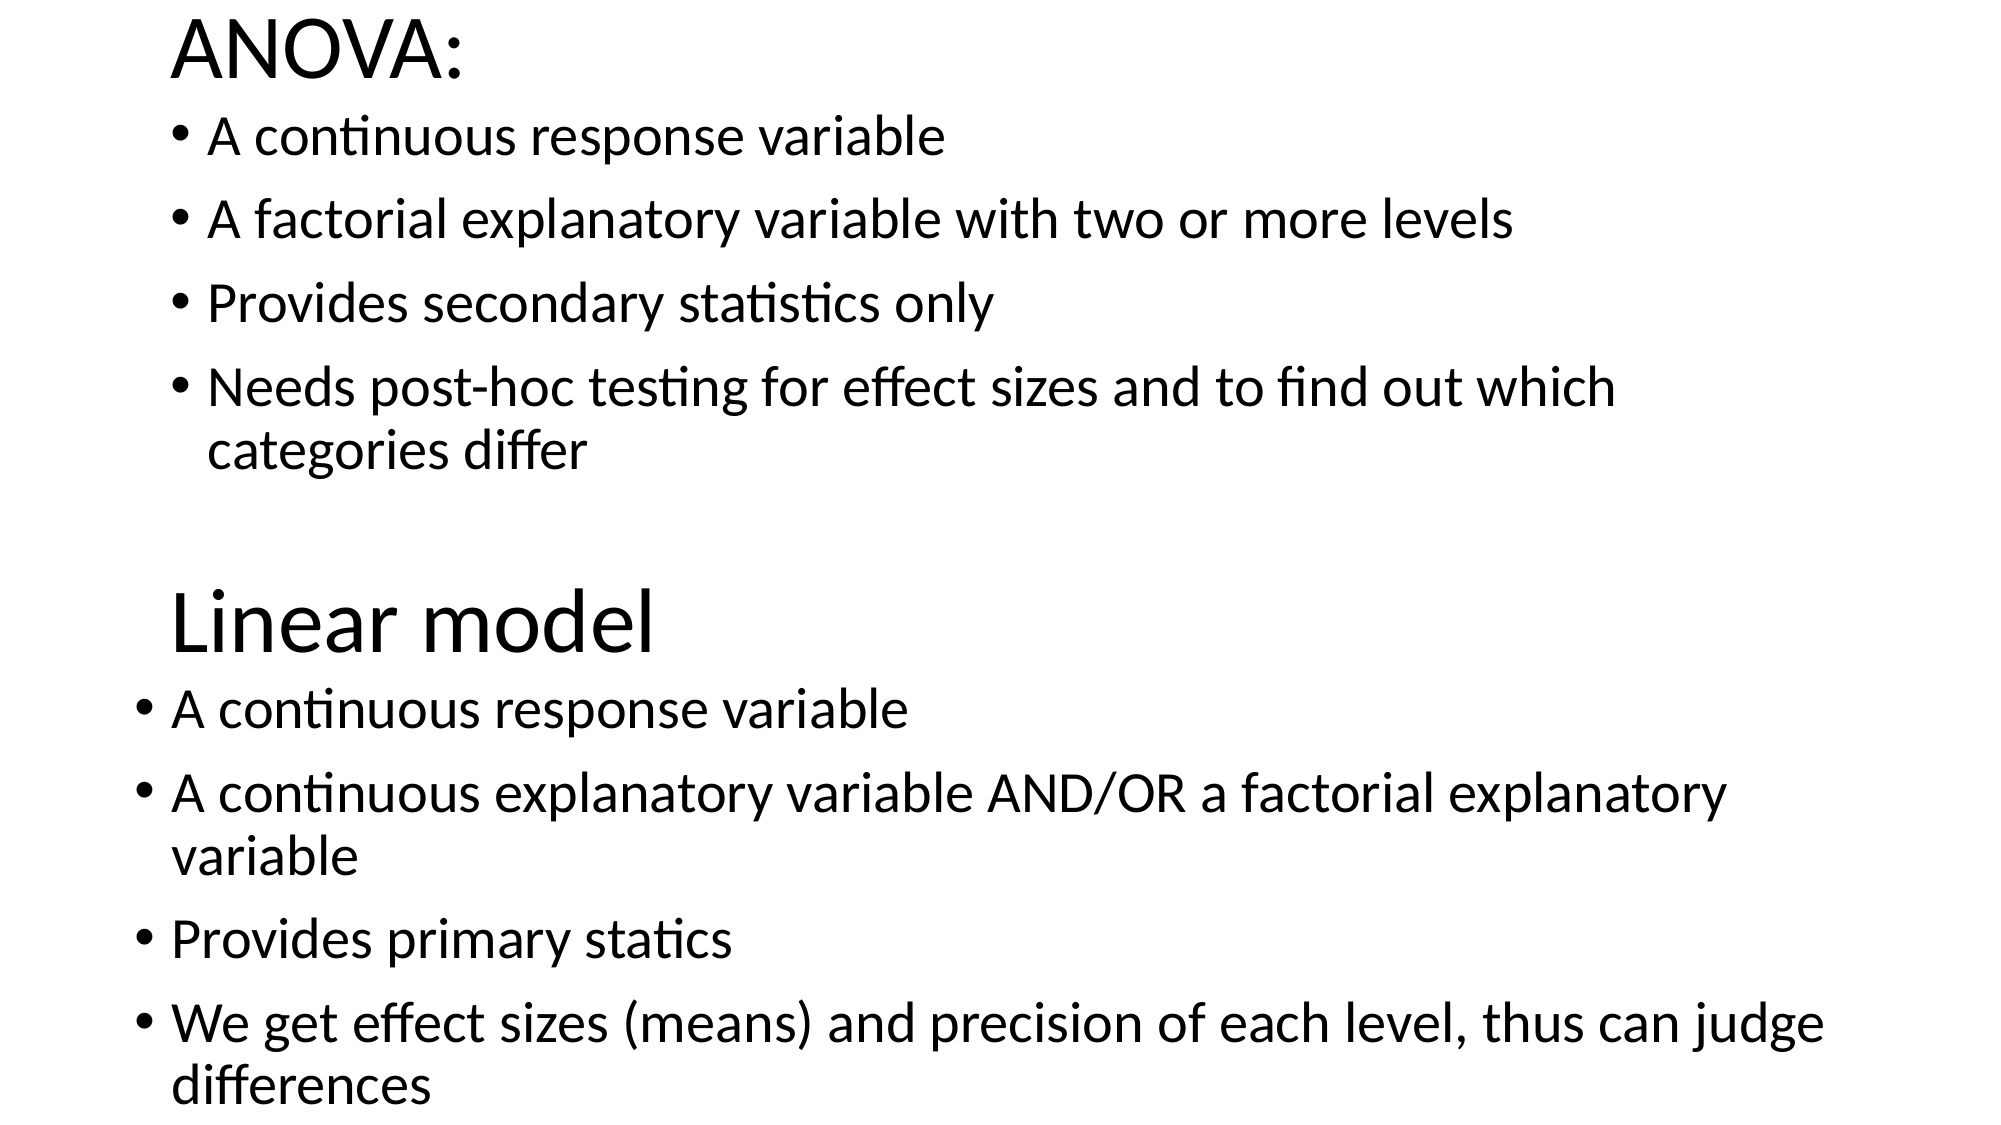

# ANOVA:
A continuous response variable
A factorial explanatory variable with two or more levels
Provides secondary statistics only
Needs post-hoc testing for effect sizes and to find out which categories differ
Linear model
A continuous response variable
A continuous explanatory variable AND/OR a factorial explanatory variable
Provides primary statics
We get effect sizes (means) and precision of each level, thus can judge differences